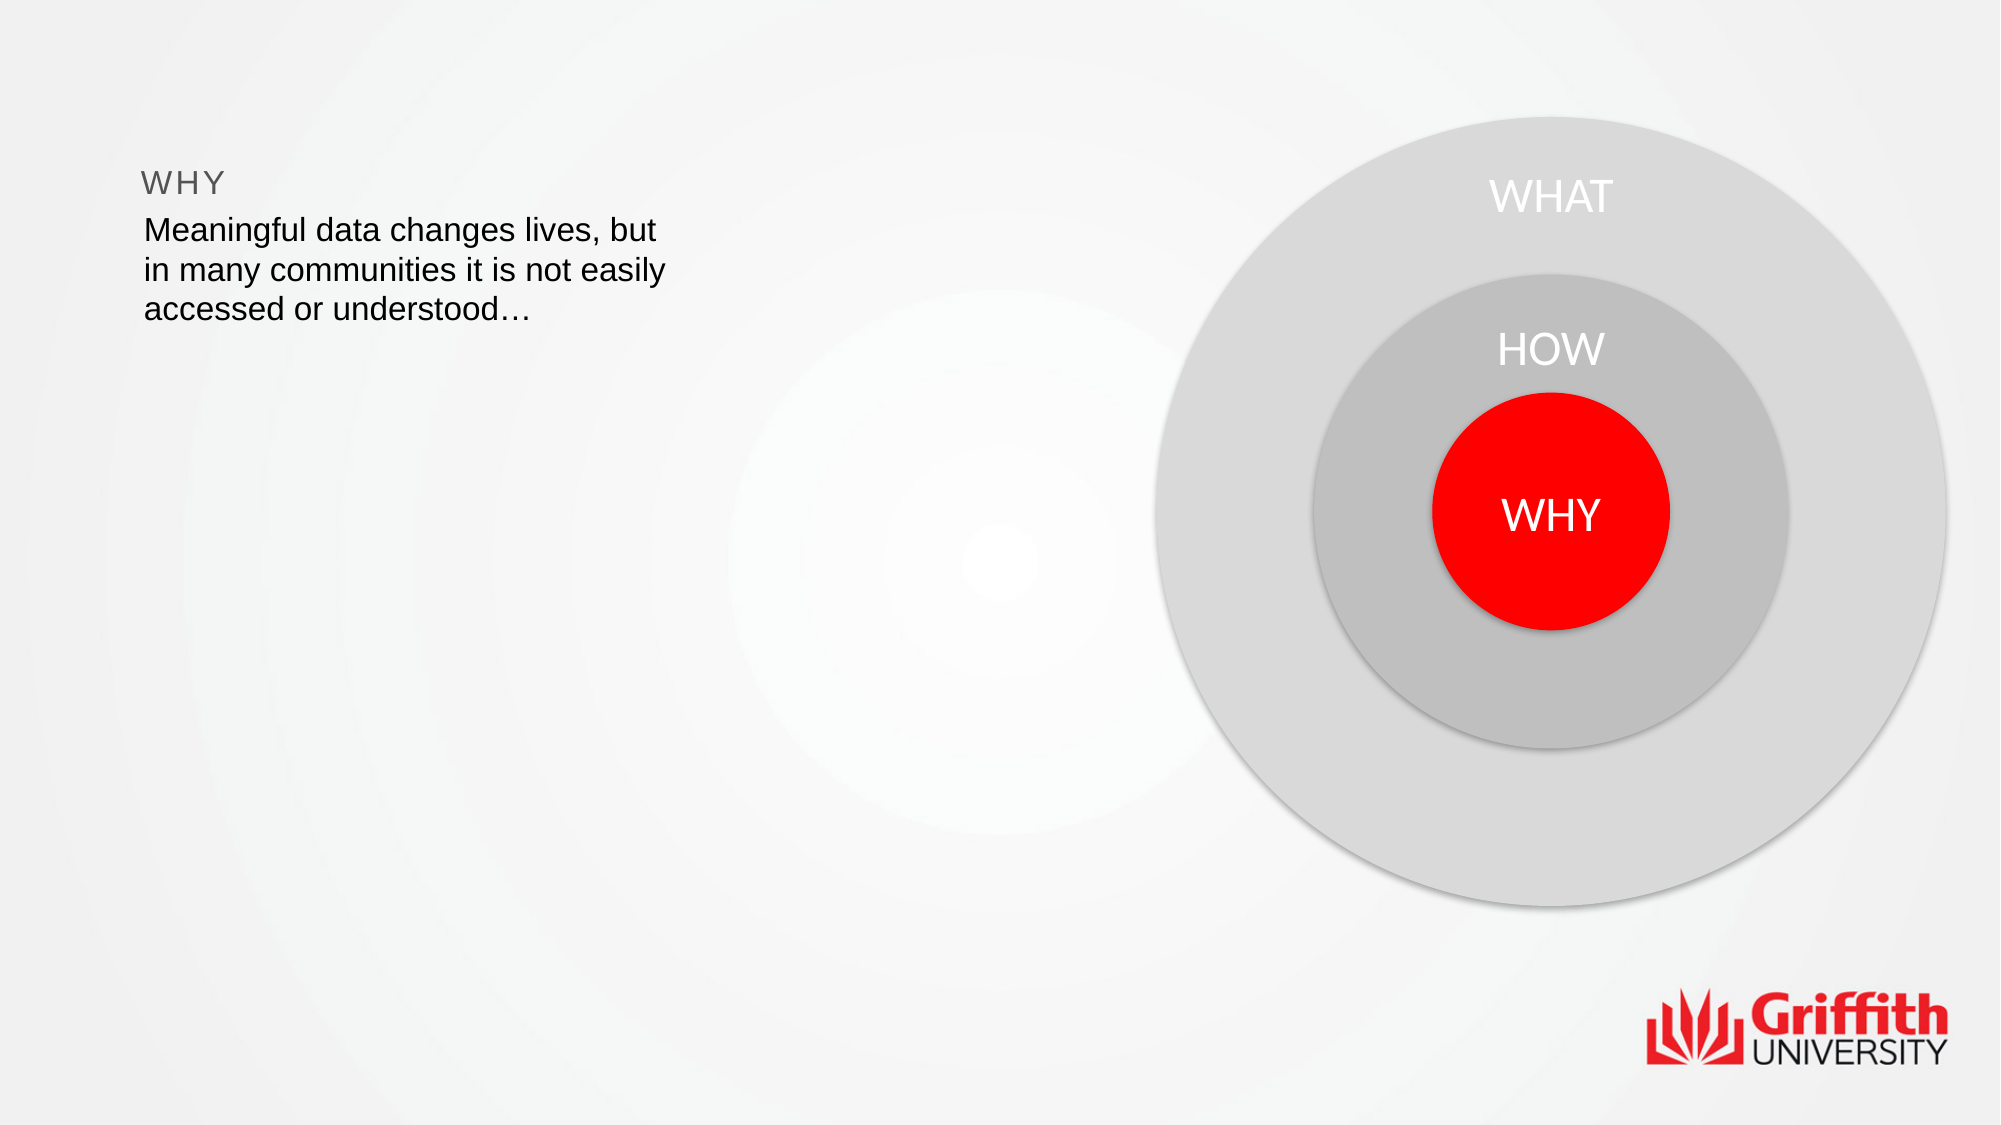

WHY
WHAT
Meaningful data changes lives, but in many communities it is not easily accessed or understood…

HOW
WHY